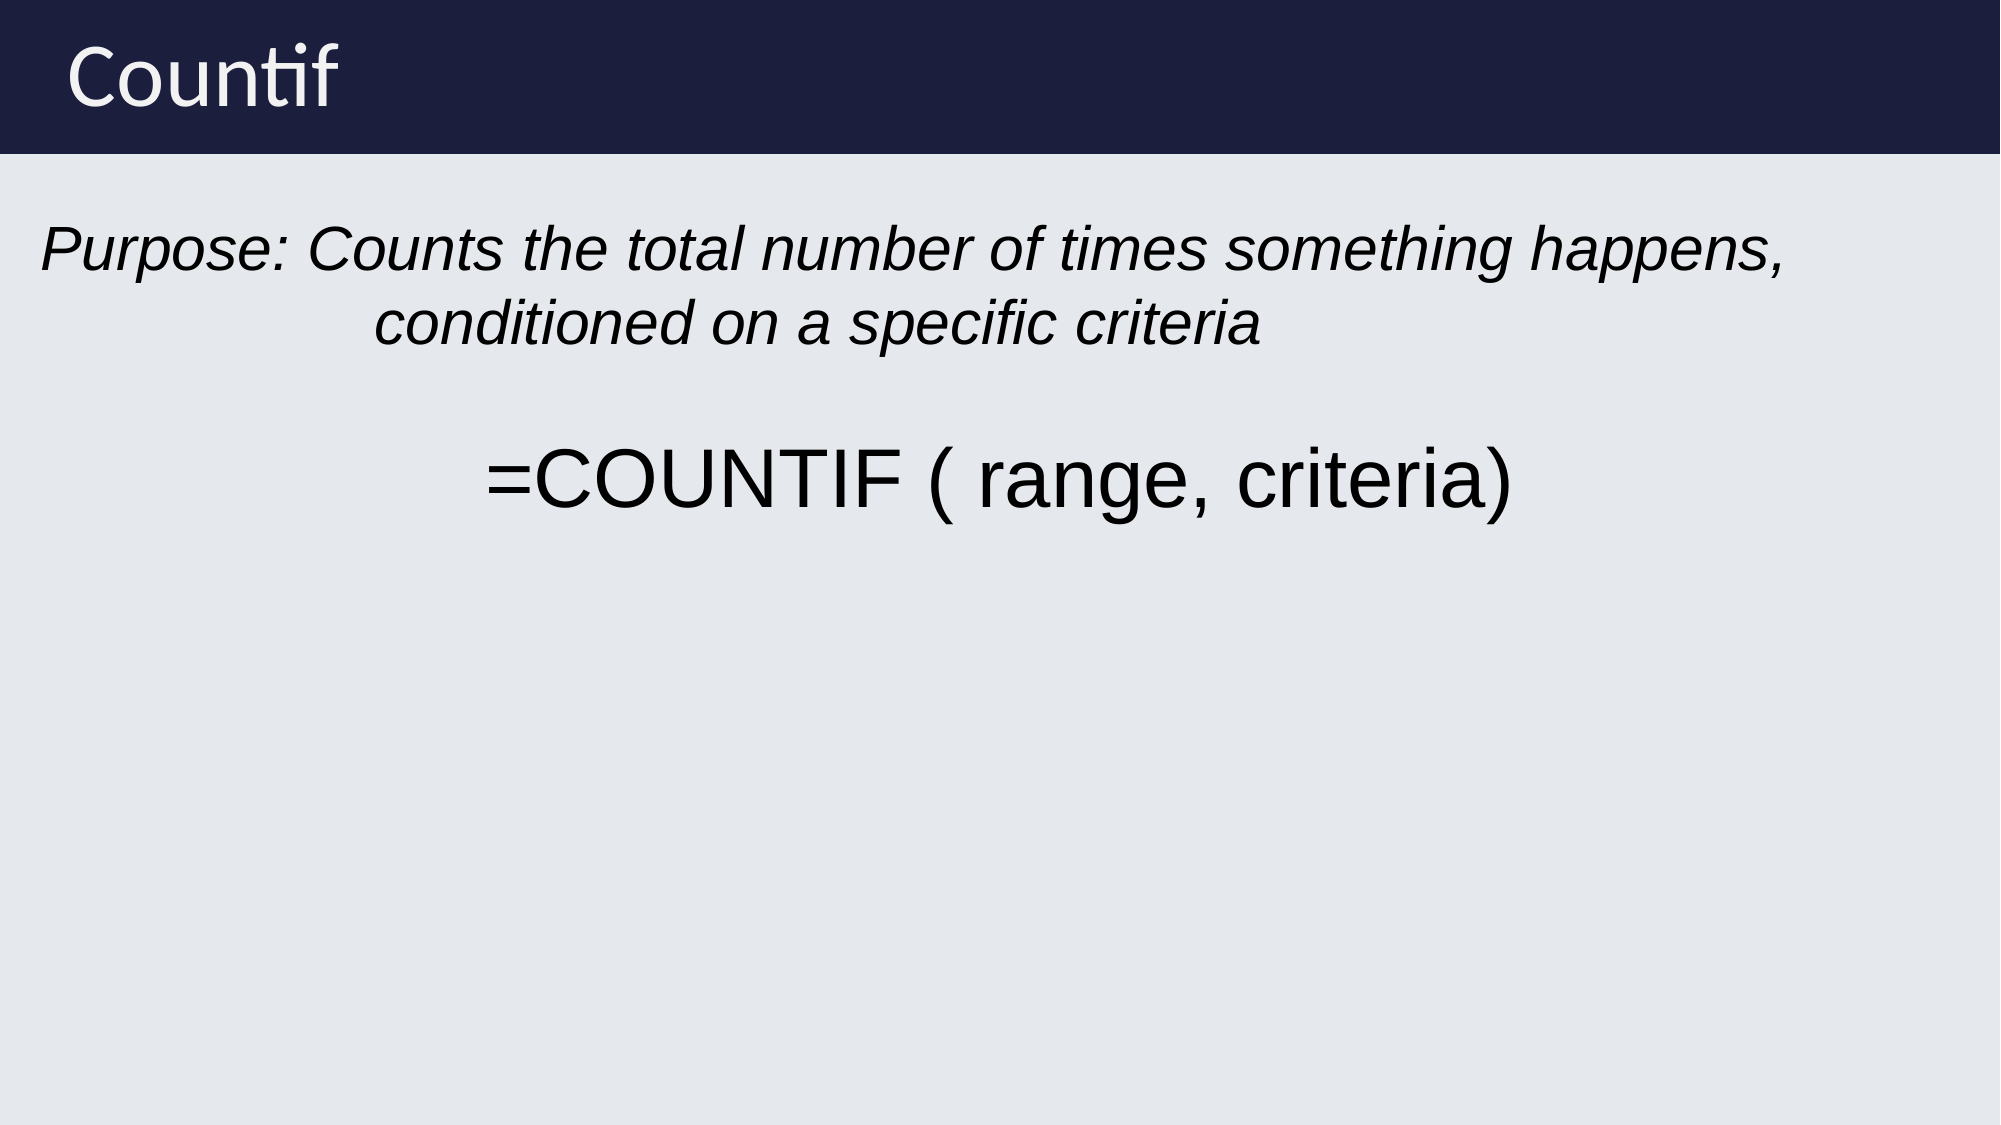

# Countif

Purpose: Counts the total number of times something happens, 			  conditioned on a specific criteria
=COUNTIF ( range, criteria)
31